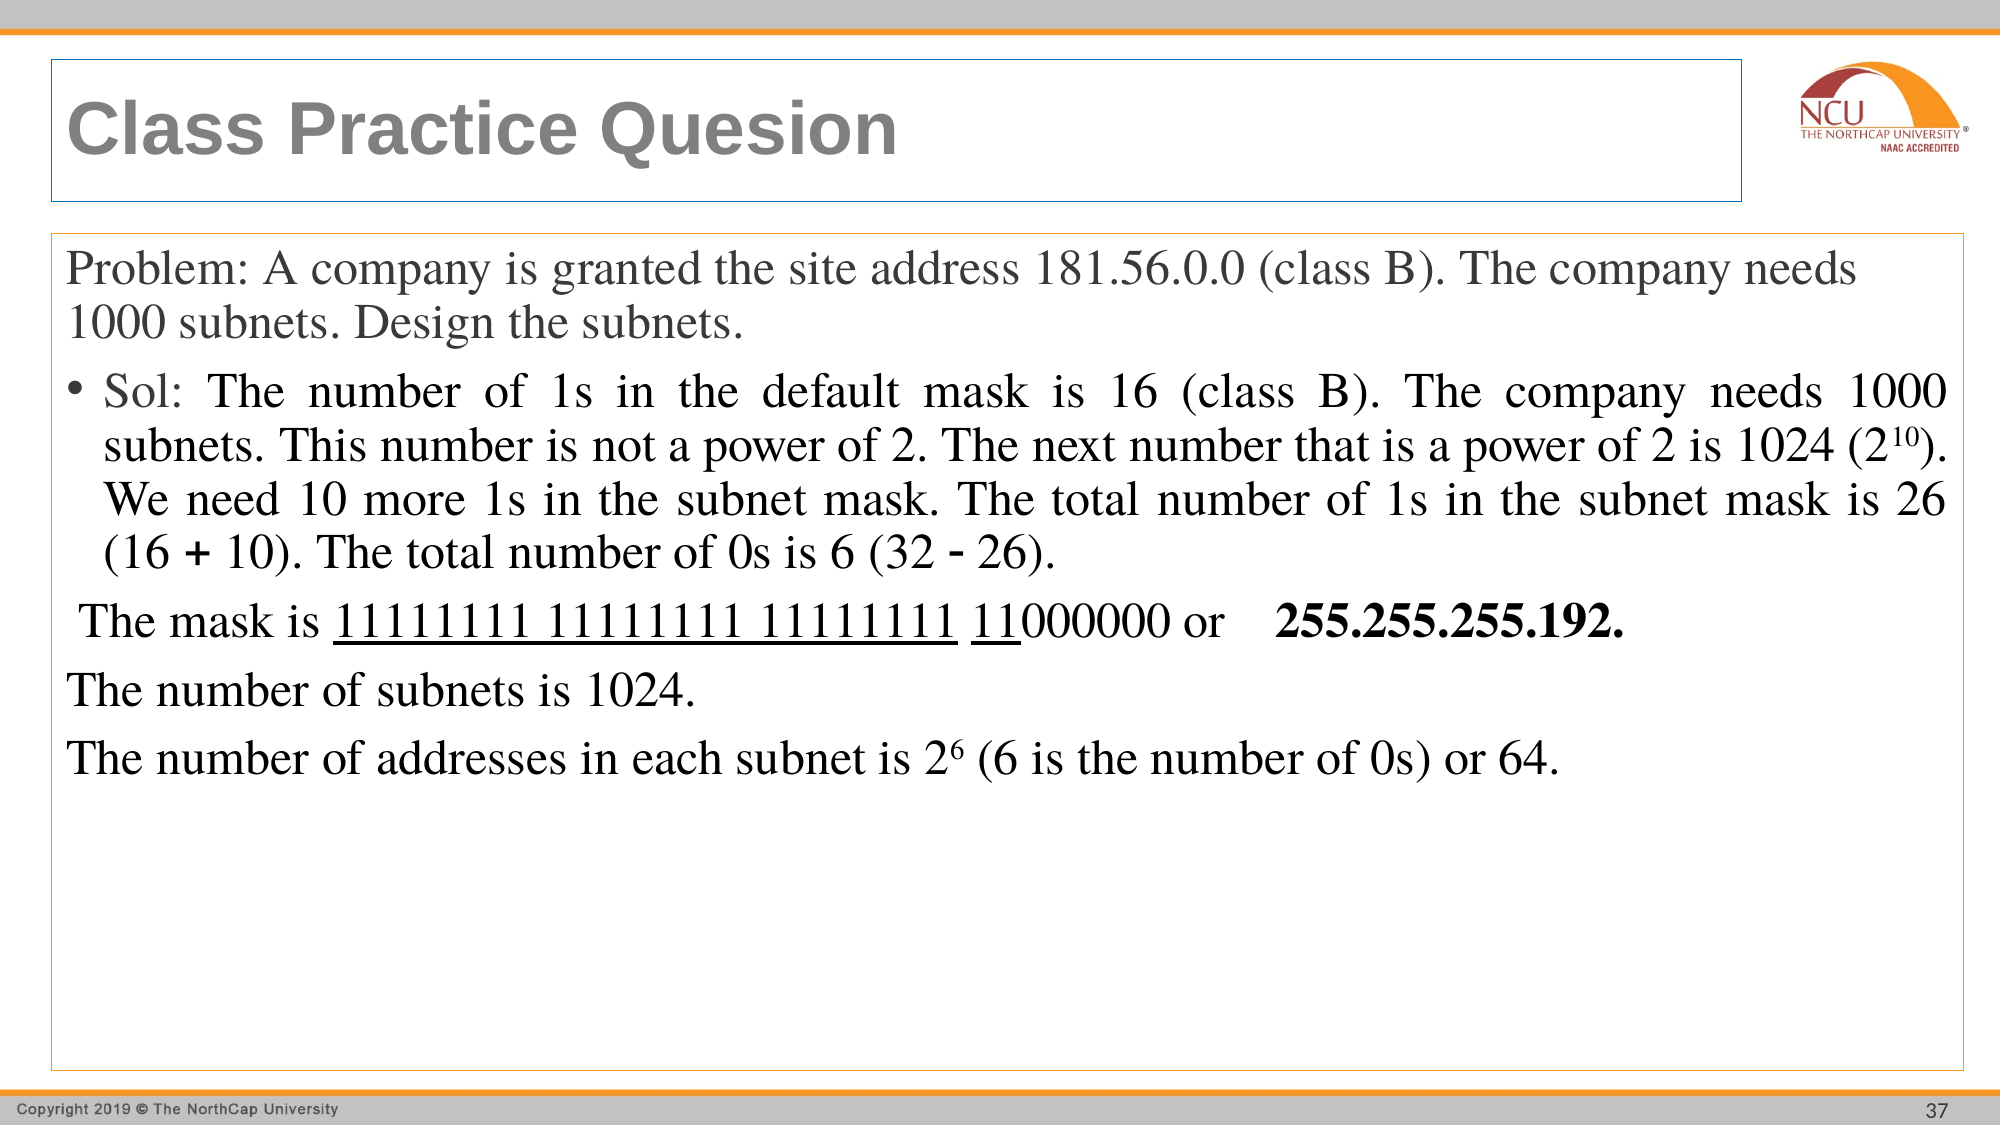

# Class Practice Quesion
Problem: A company is granted the site address 181.56.0.0 (class B). The company needs 1000 subnets. Design the subnets.
Sol: The number of 1s in the default mask is 16 (class B). The company needs 1000 subnets. This number is not a power of 2. The next number that is a power of 2 is 1024 (210). We need 10 more 1s in the subnet mask. The total number of 1s in the subnet mask is 26 (16 + 10). The total number of 0s is 6 (32 − 26).
 The mask is 11111111 11111111 11111111 11000000 or    255.255.255.192.
The number of subnets is 1024.
The number of addresses in each subnet is 26 (6 is the number of 0s) or 64.

37